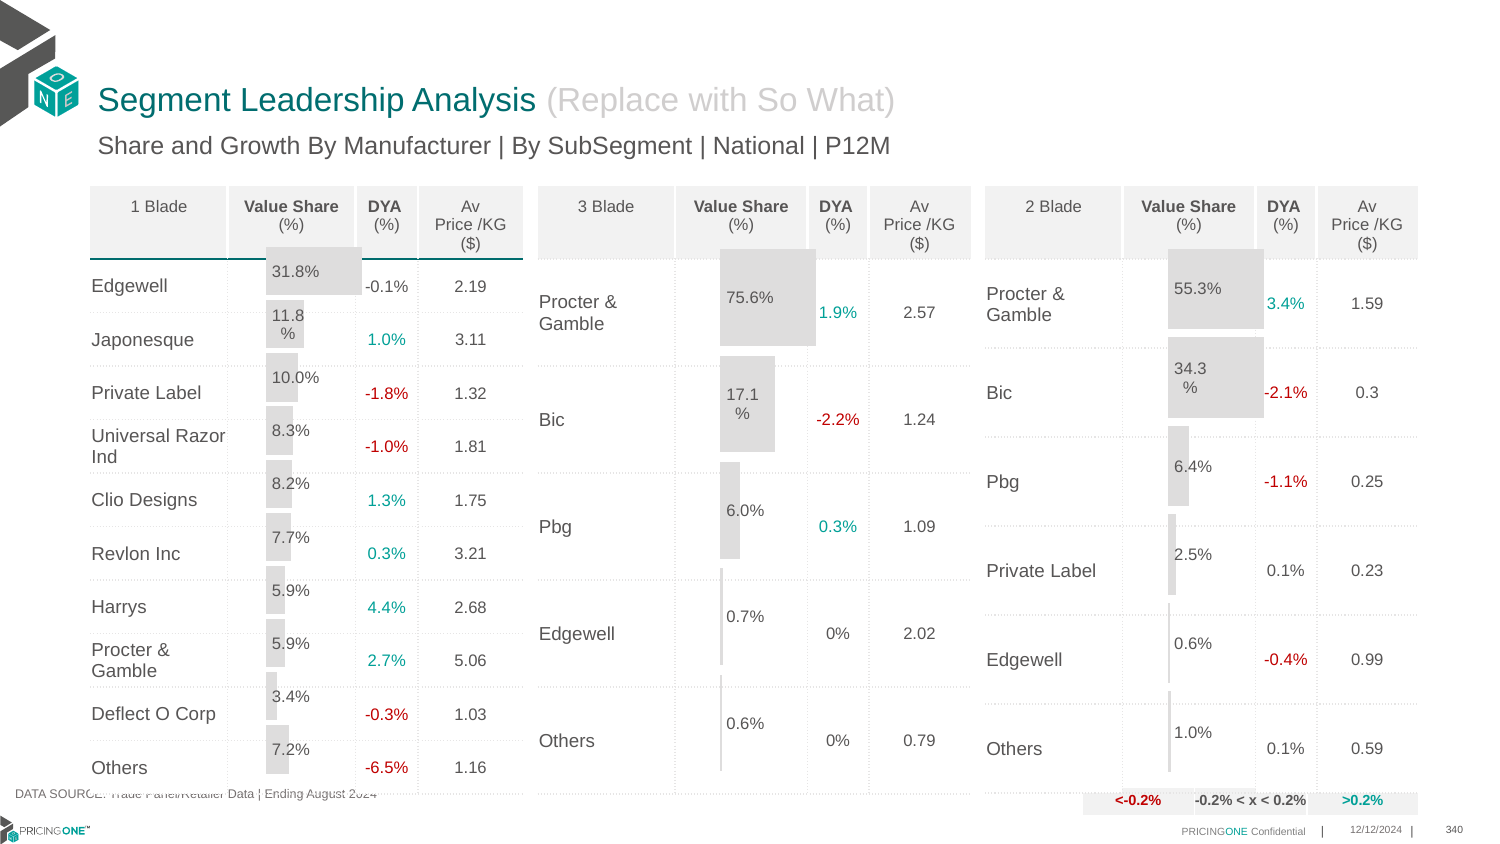

# Segment Leadership Analysis (Replace with So What)
Share and Growth By Manufacturer | By SubSegment | National | P12M
| 3 Blade | Value Share (%) | DYA (%) | Av Price /KG ($) |
| --- | --- | --- | --- |
| Procter & Gamble |  | 1.9% | 2.57 |
| Bic |  | -2.2% | 1.24 |
| Pbg |  | 0.3% | 1.09 |
| Edgewell |  | 0% | 2.02 |
| Others |  | 0% | 0.79 |
| 1 Blade | Value Share (%) | DYA (%) | Av Price /KG ($) |
| --- | --- | --- | --- |
| Edgewell |  | -0.1% | 2.19 |
| Japonesque |  | 1.0% | 3.11 |
| Private Label |  | -1.8% | 1.32 |
| Universal Razor Ind |  | -1.0% | 1.81 |
| Clio Designs |  | 1.3% | 1.75 |
| Revlon Inc |  | 0.3% | 3.21 |
| Harrys |  | 4.4% | 2.68 |
| Procter & Gamble |  | 2.7% | 5.06 |
| Deflect O Corp |  | -0.3% | 1.03 |
| Others |  | -6.5% | 1.16 |
| 2 Blade | Value Share (%) | DYA (%) | Av Price /KG ($) |
| --- | --- | --- | --- |
| Procter & Gamble |  | 3.4% | 1.59 |
| Bic |  | -2.1% | 0.3 |
| Pbg |  | -1.1% | 0.25 |
| Private Label |  | 0.1% | 0.23 |
| Edgewell |  | -0.4% | 0.99 |
| Others |  | 0.1% | 0.59 |

### Chart

| Category | National | 1 Blade |
|---|---|
| None | 0.3177438749508925 |

### Chart

| Category | National | 3 Blade |
|---|---|
| None | 0.7556658167644599 |

### Chart

| Category | National | 2 Blade |
|---|---|
| None | 0.5528078372483122 |
DATA SOURCE: Trade Panel/Retailer Data | Ending August 2024
| <-0.2% | -0.2% < x < 0.2% | >0.2% |
| --- | --- | --- |

12/12/2024
340